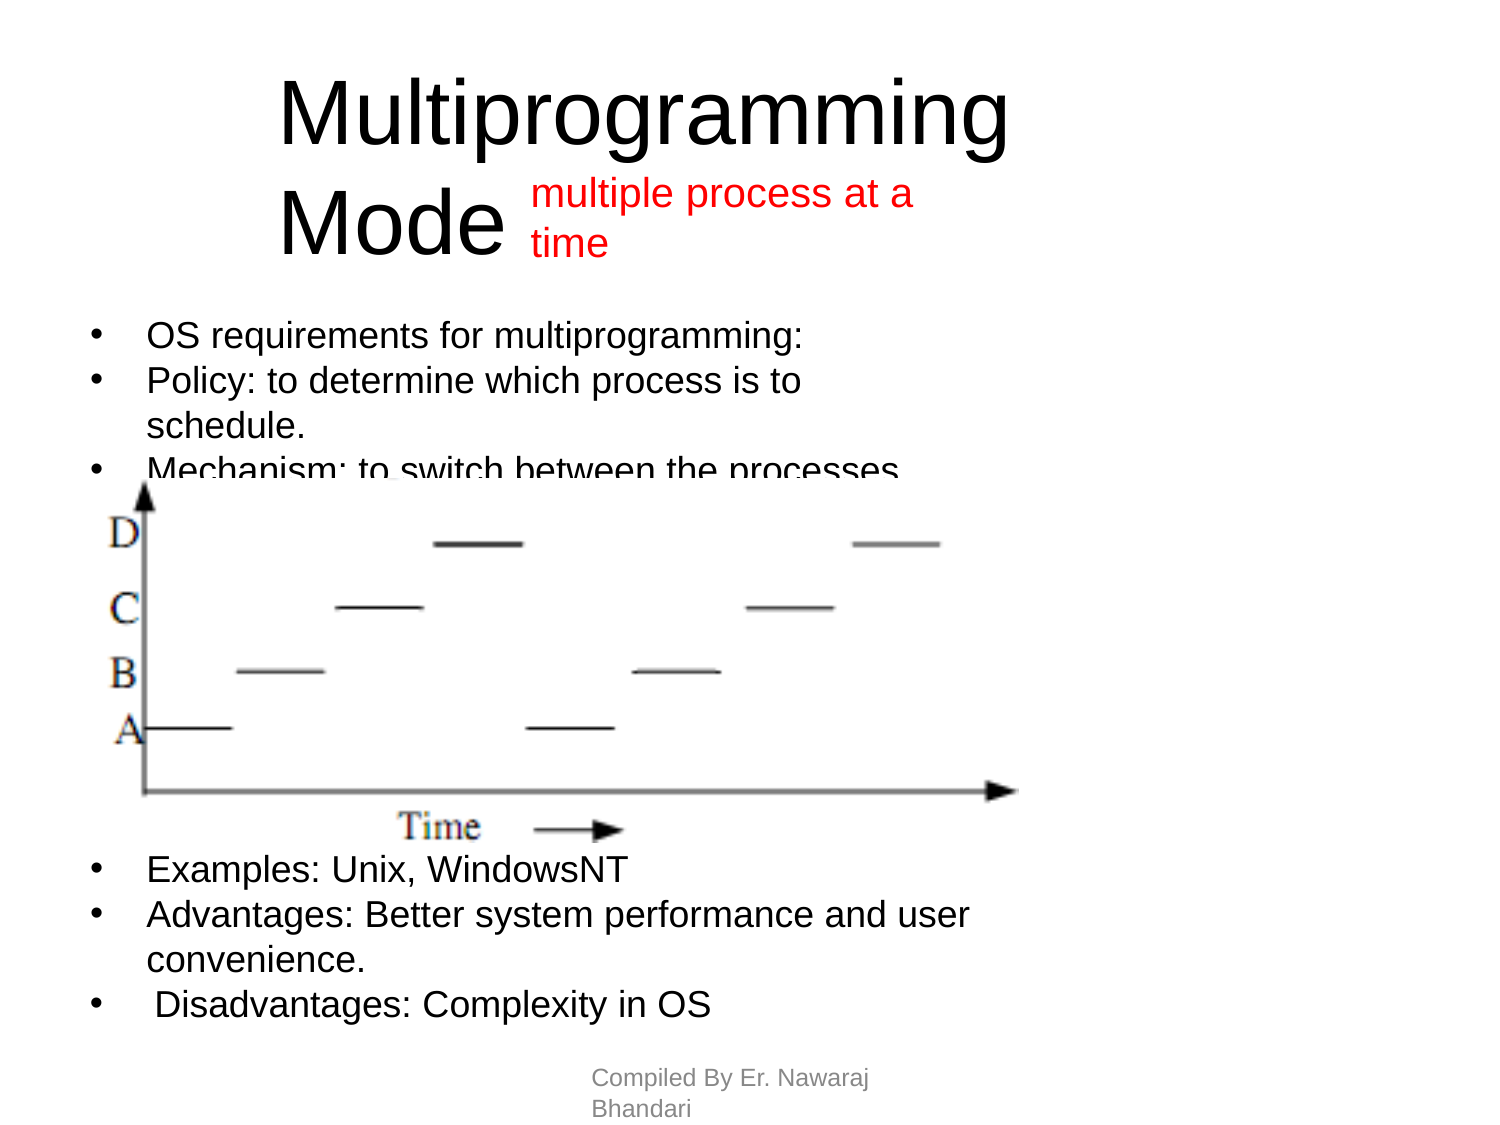

# Multiprogramming Mode
multiple process at a time

OS requirements for multiprogramming:
Policy: to determine which process is to schedule.
Mechanism: to switch between the processes.

Examples: Unix, WindowsNT
Advantages: Better system performance and user convenience.
Disadvantages: Complexity in OS
Compiled By Er. Nawaraj Bhandari